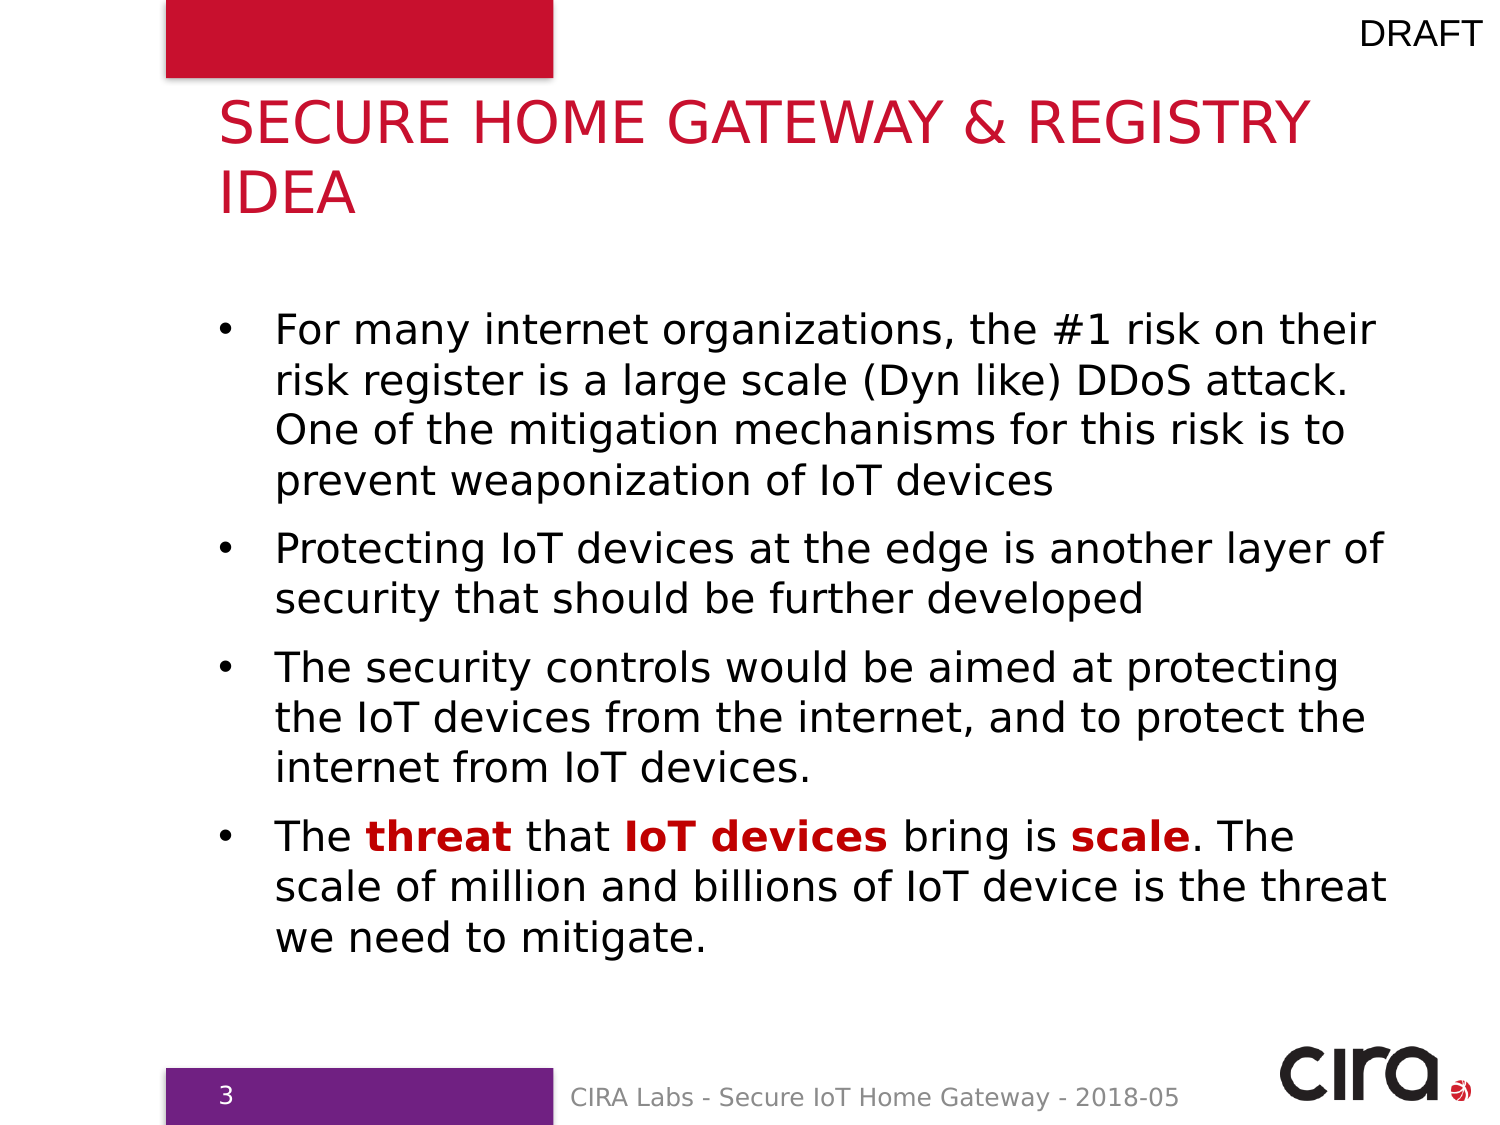

# Secure Home Gateway & Registry Idea
For many internet organizations, the #1 risk on their risk register is a large scale (Dyn like) DDoS attack. One of the mitigation mechanisms for this risk is to prevent weaponization of IoT devices
Protecting IoT devices at the edge is another layer of security that should be further developed
The security controls would be aimed at protecting the IoT devices from the internet, and to protect the internet from IoT devices.
The threat that IoT devices bring is scale. The scale of million and billions of IoT device is the threat we need to mitigate.
3
CIRA Labs - Secure IoT Home Gateway - 2018-05